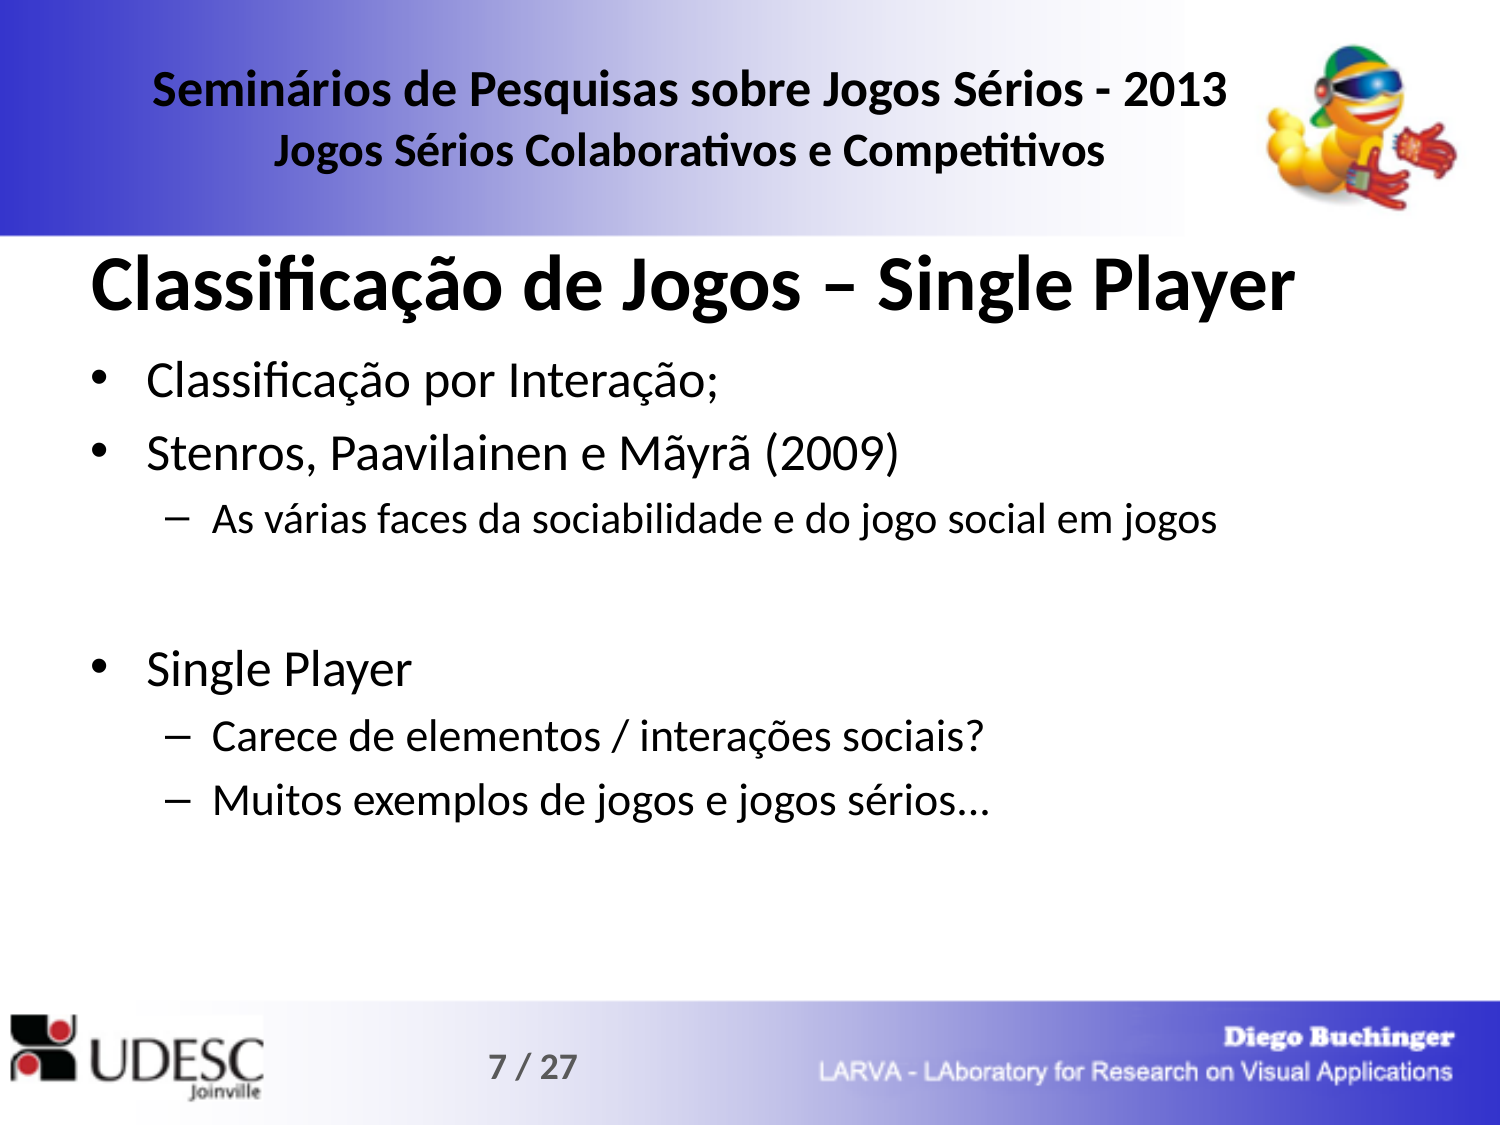

Seminários de Pesquisas sobre Jogos Sérios - 2013
Jogos Sérios Colaborativos e Competitivos
# Classificação de Jogos – Single Player
Classificação por Interação;
Stenros, Paavilainen e Mãyrã (2009)
As várias faces da sociabilidade e do jogo social em jogos

Single Player
Carece de elementos / interações sociais?
Muitos exemplos de jogos e jogos sérios...
7 / 27